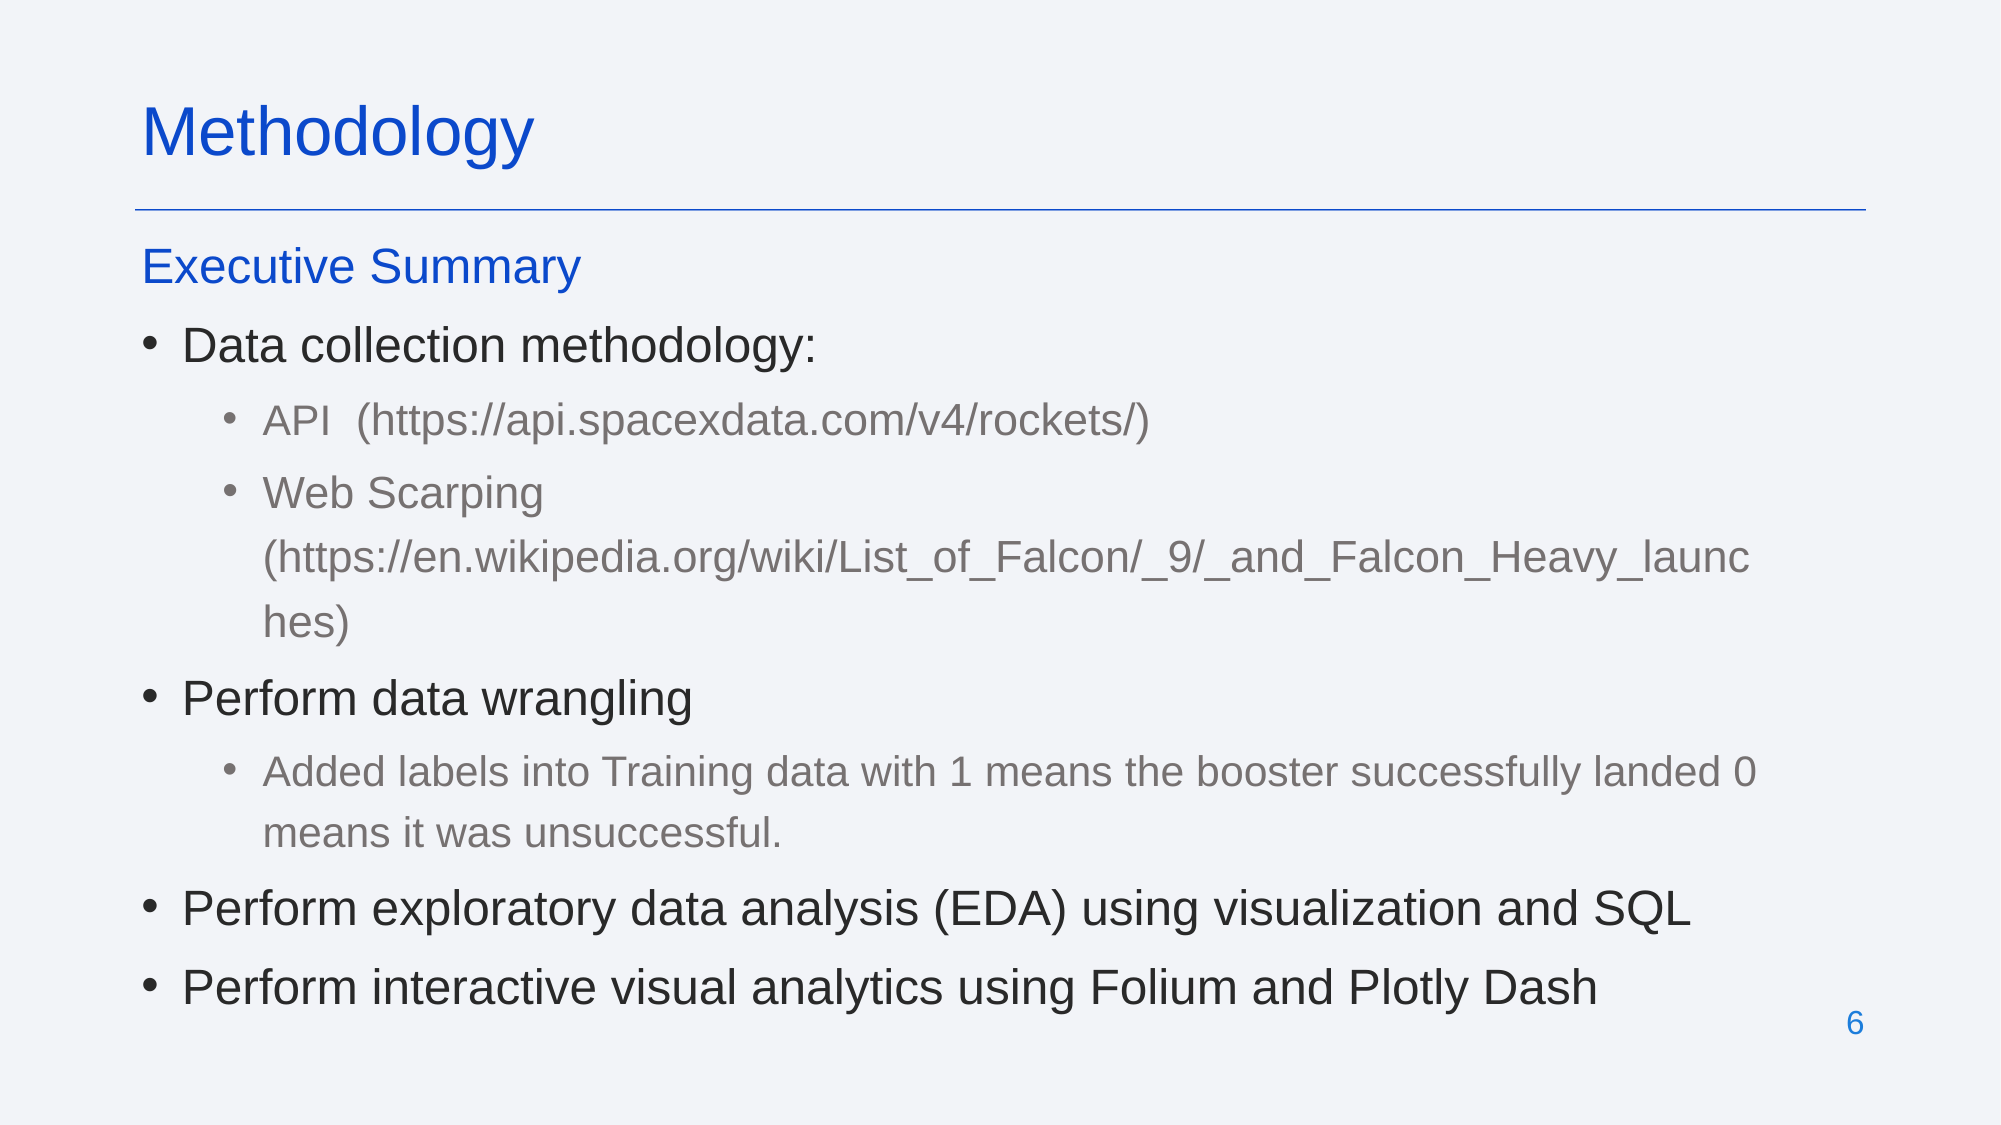

Methodology
Executive Summary
Data collection methodology:
API  (https://api.spacexdata.com/v4/rockets/)
Web Scarping (https://en.wikipedia.org/wiki/List_of_Falcon/_9/_and_Falcon_Heavy_launches)
Perform data wrangling
Added labels into Training data with 1 means the booster successfully landed 0 means it was unsuccessful.
Perform exploratory data analysis (EDA) using visualization and SQL
Perform interactive visual analytics using Folium and Plotly Dash

6